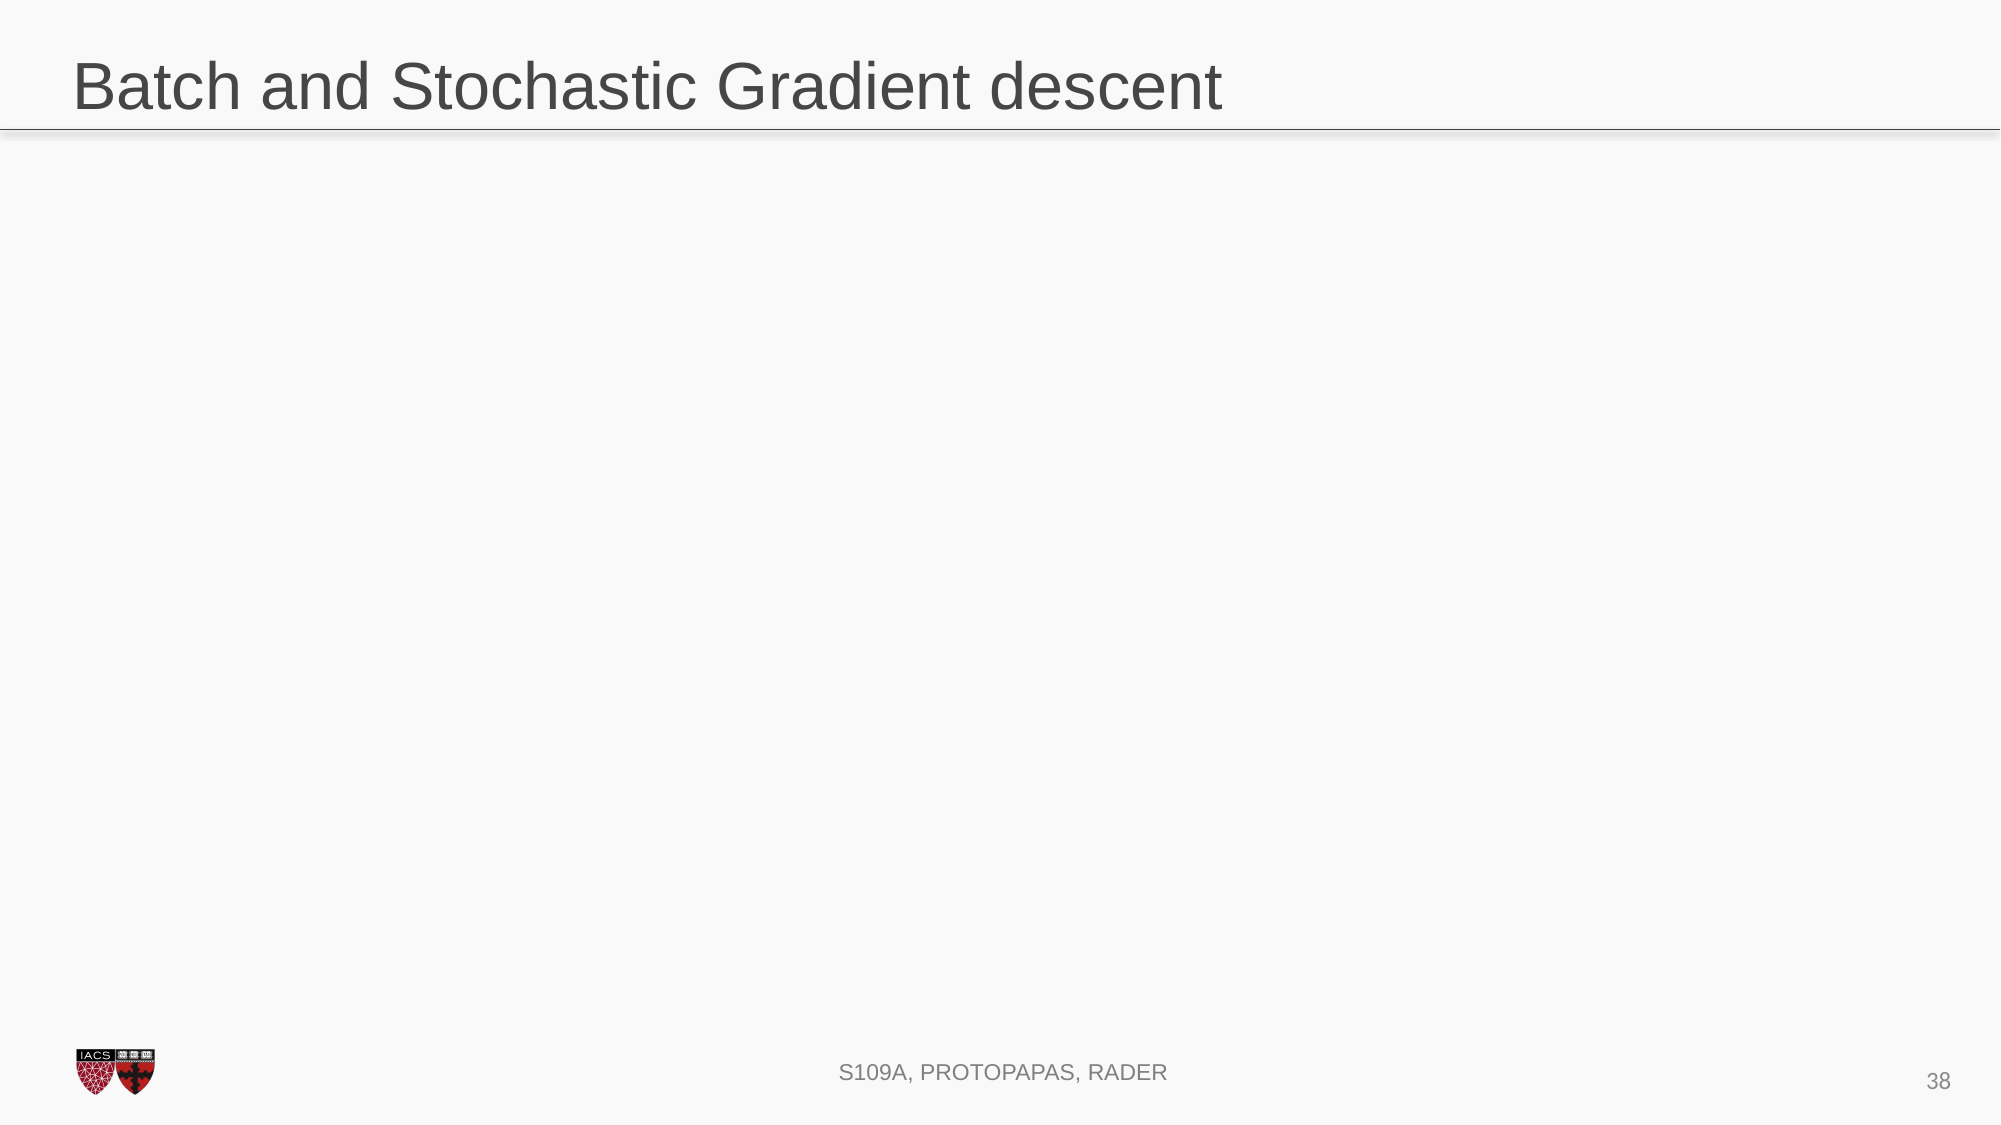

# Batch and Stochastic Gradient descent

38